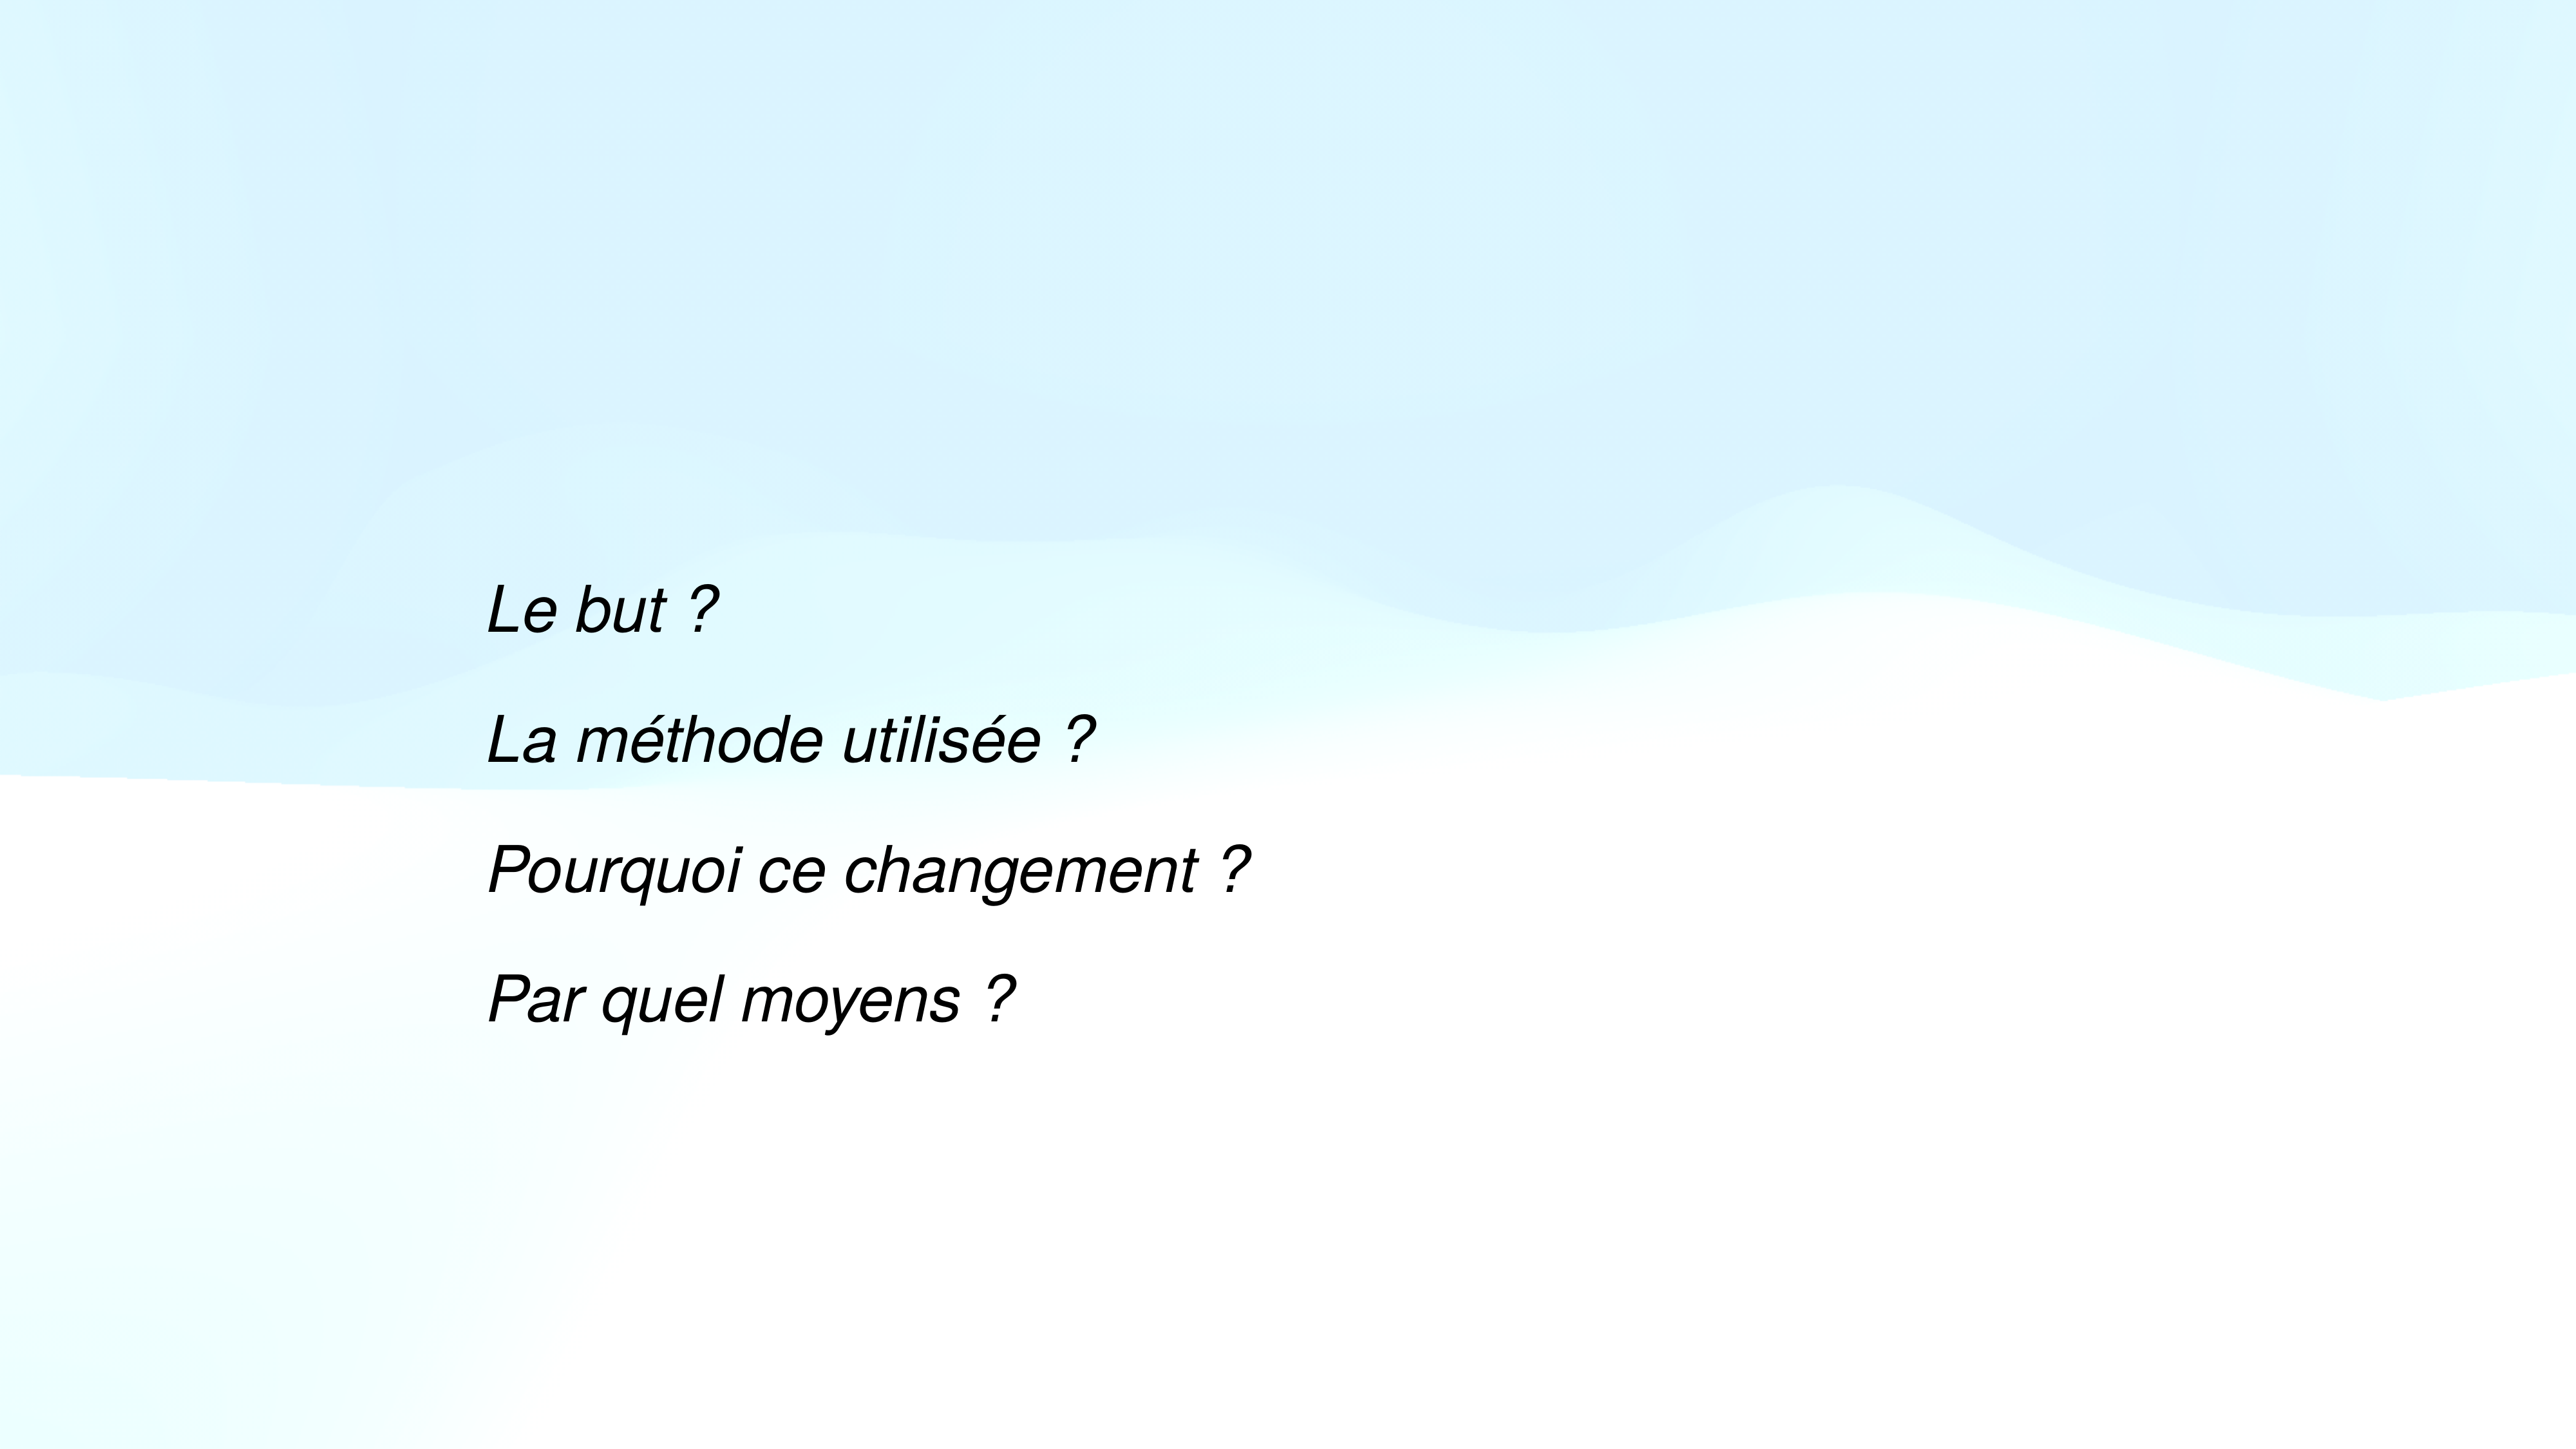

Le but ?
La méthode utilisée ?
Pourquoi ce changement ?
Par quel moyens ?